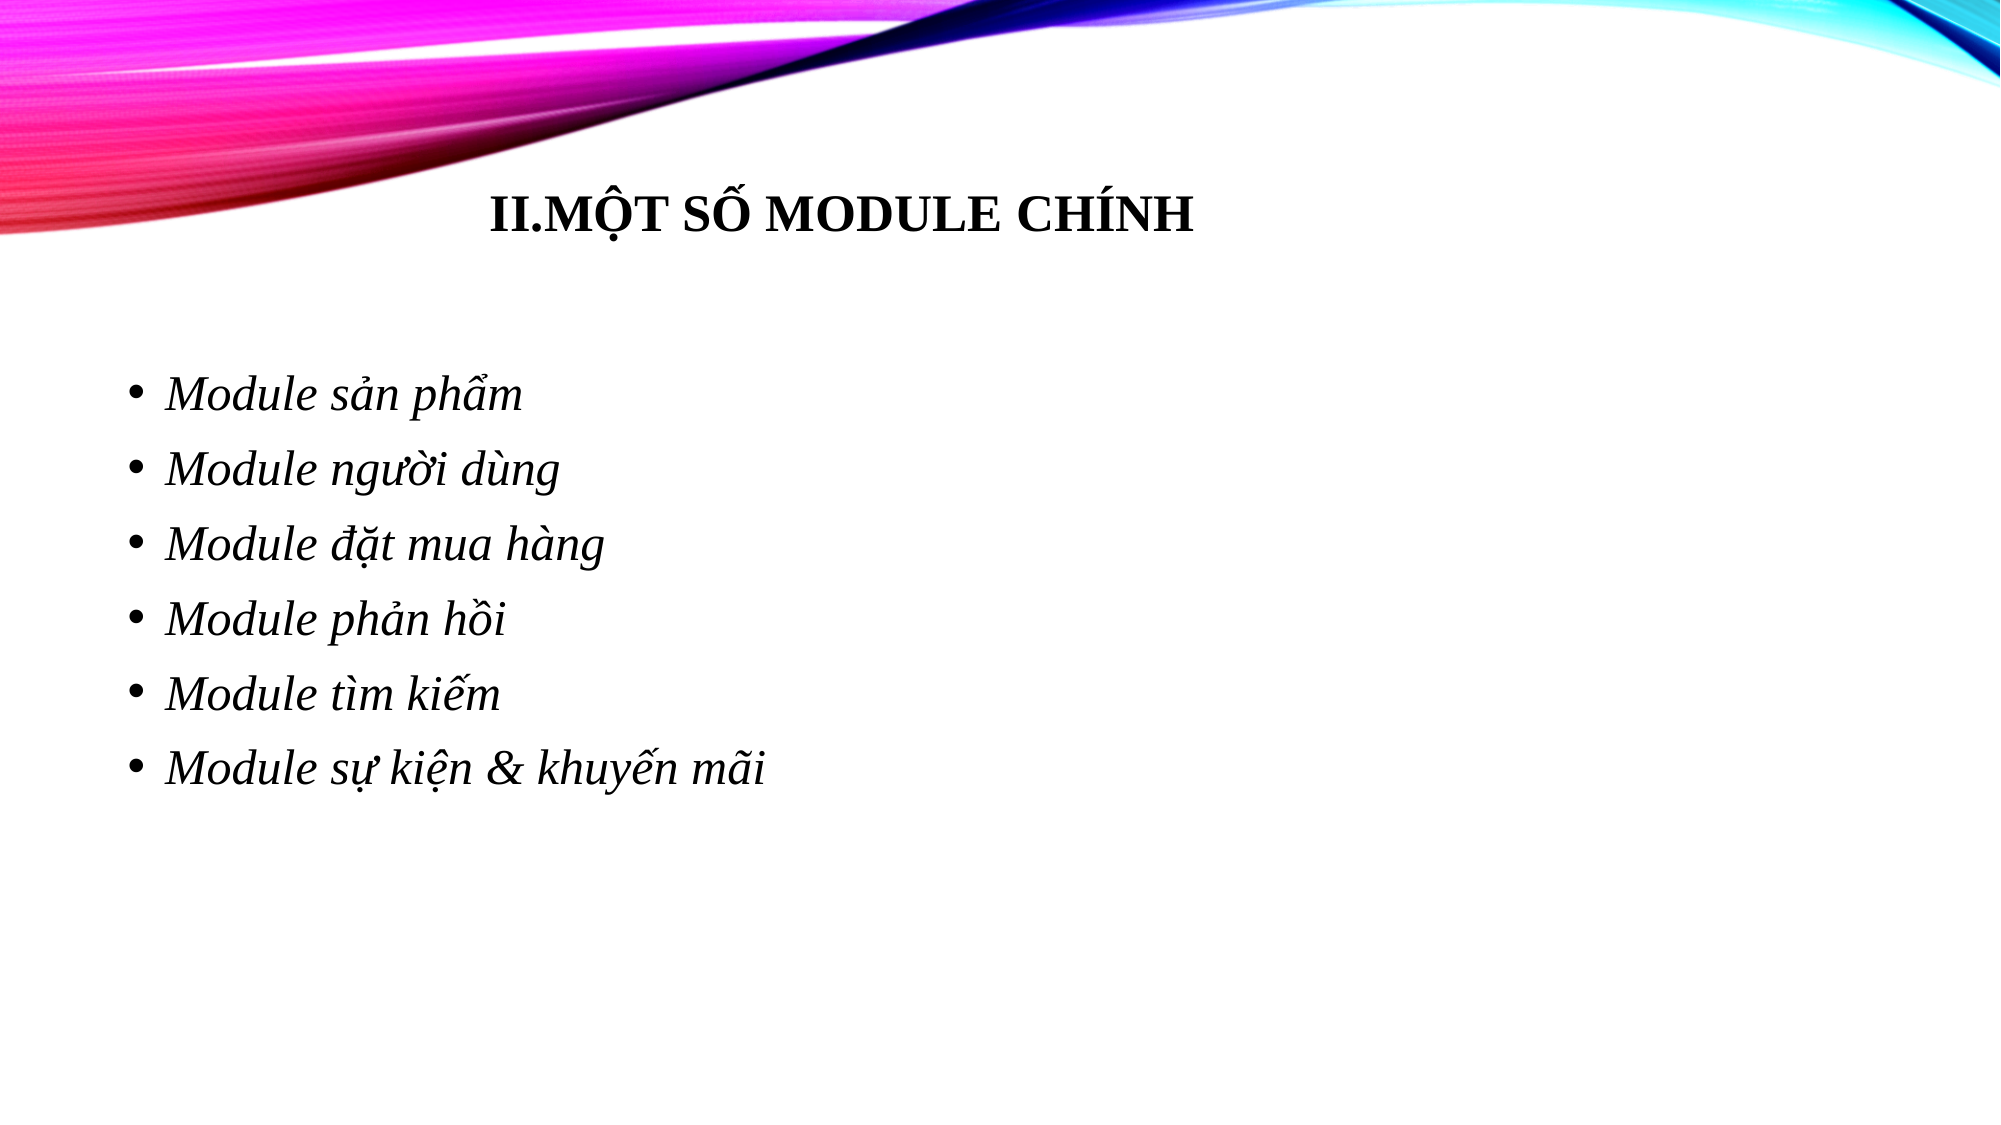

# II.Một số module chính
Module sản phẩm
Module người dùng
Module đặt mua hàng
Module phản hồi
Module tìm kiếm
Module sự kiện & khuyến mãi